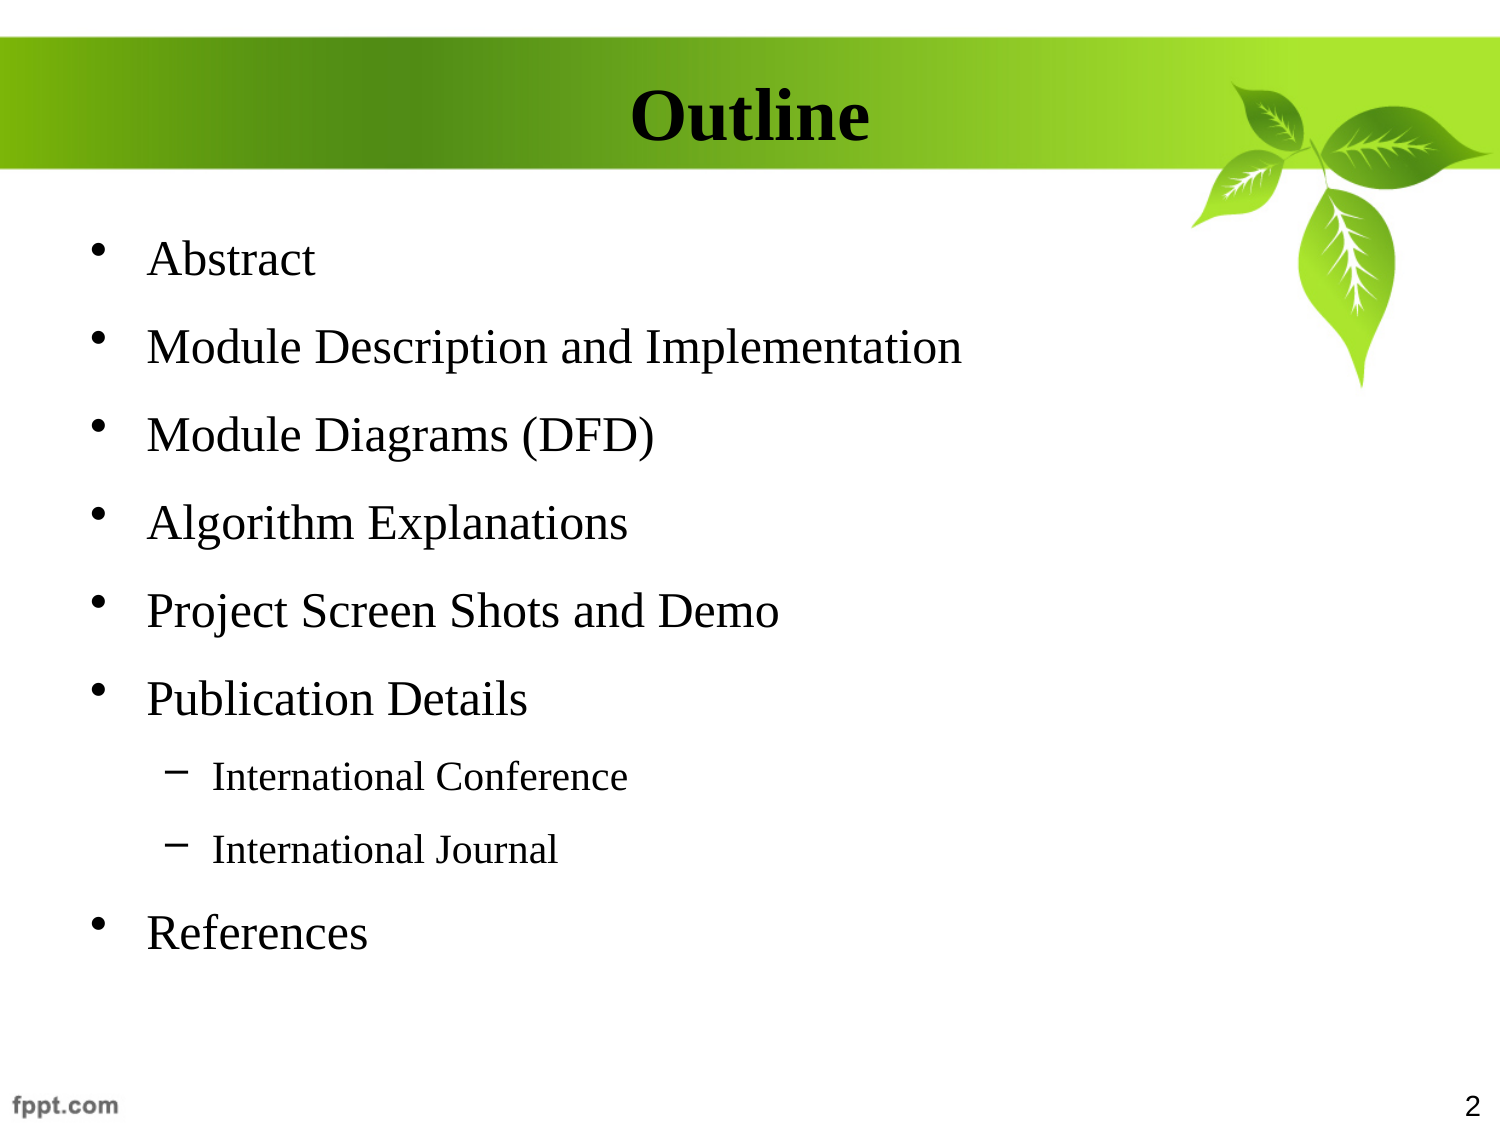

# Outline
Abstract
Module Description and Implementation
Module Diagrams (DFD)
Algorithm Explanations
Project Screen Shots and Demo
Publication Details
International Conference
International Journal
References

2